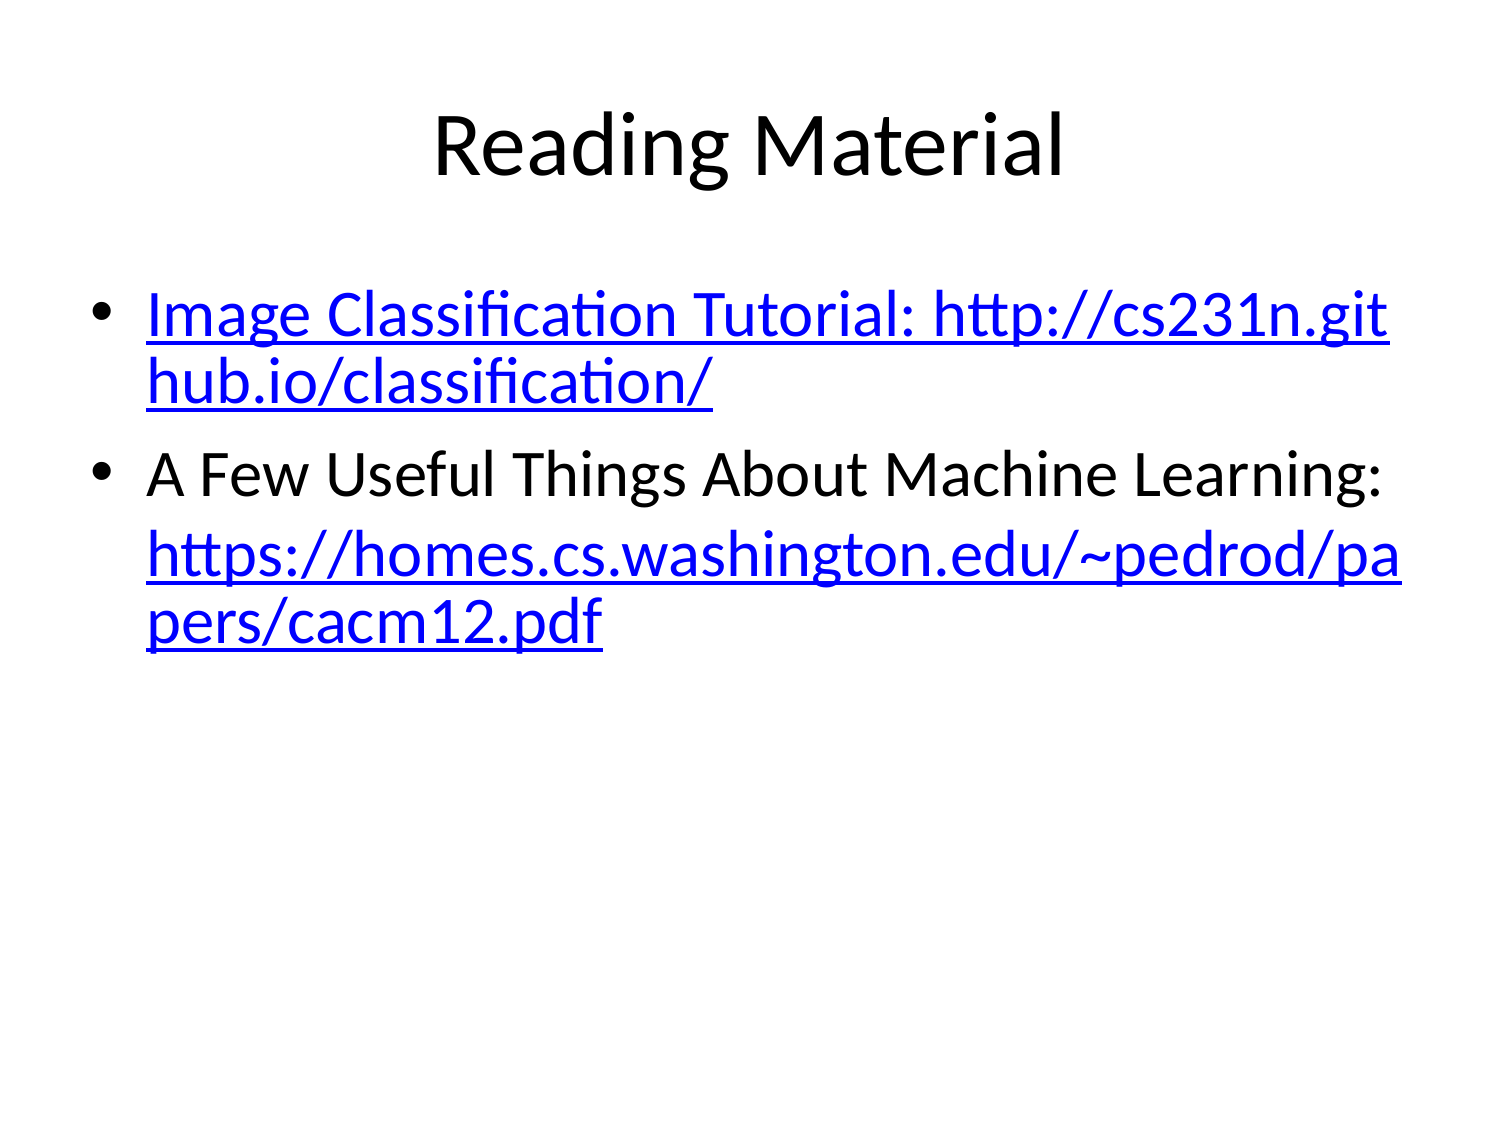

# Reading Material
Image Classification Tutorial: http://cs231n.github.io/classification/
A Few Useful Things About Machine Learning: https://homes.cs.washington.edu/~pedrod/papers/cacm12.pdf